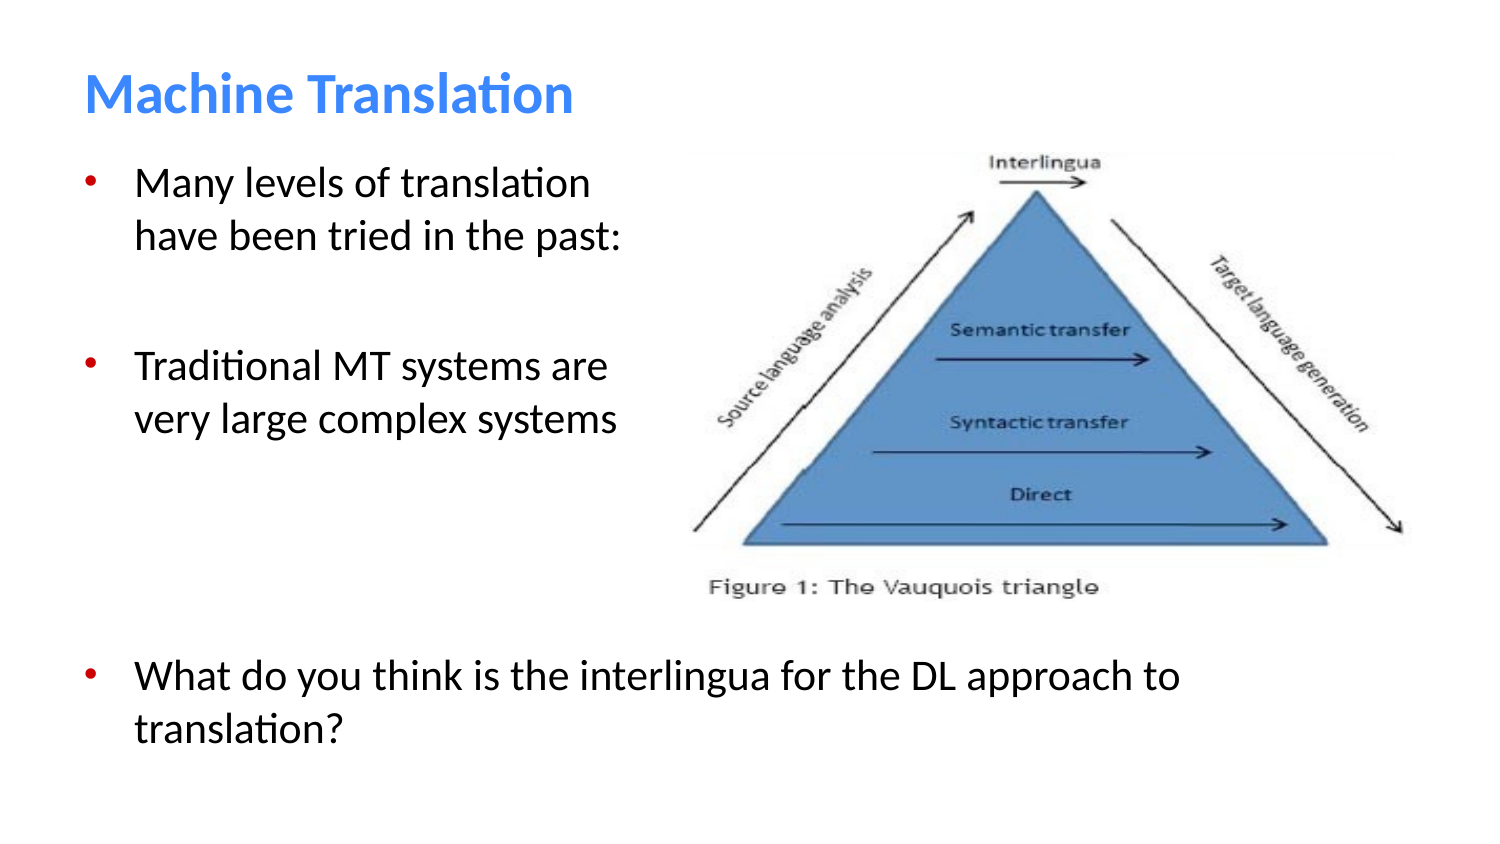

# Machine Translation
Many levels of translation  have been tried in the past:

Traditional MT systems are  very large complex systems

What do you think is the interlingua for the DL approach to  translation?